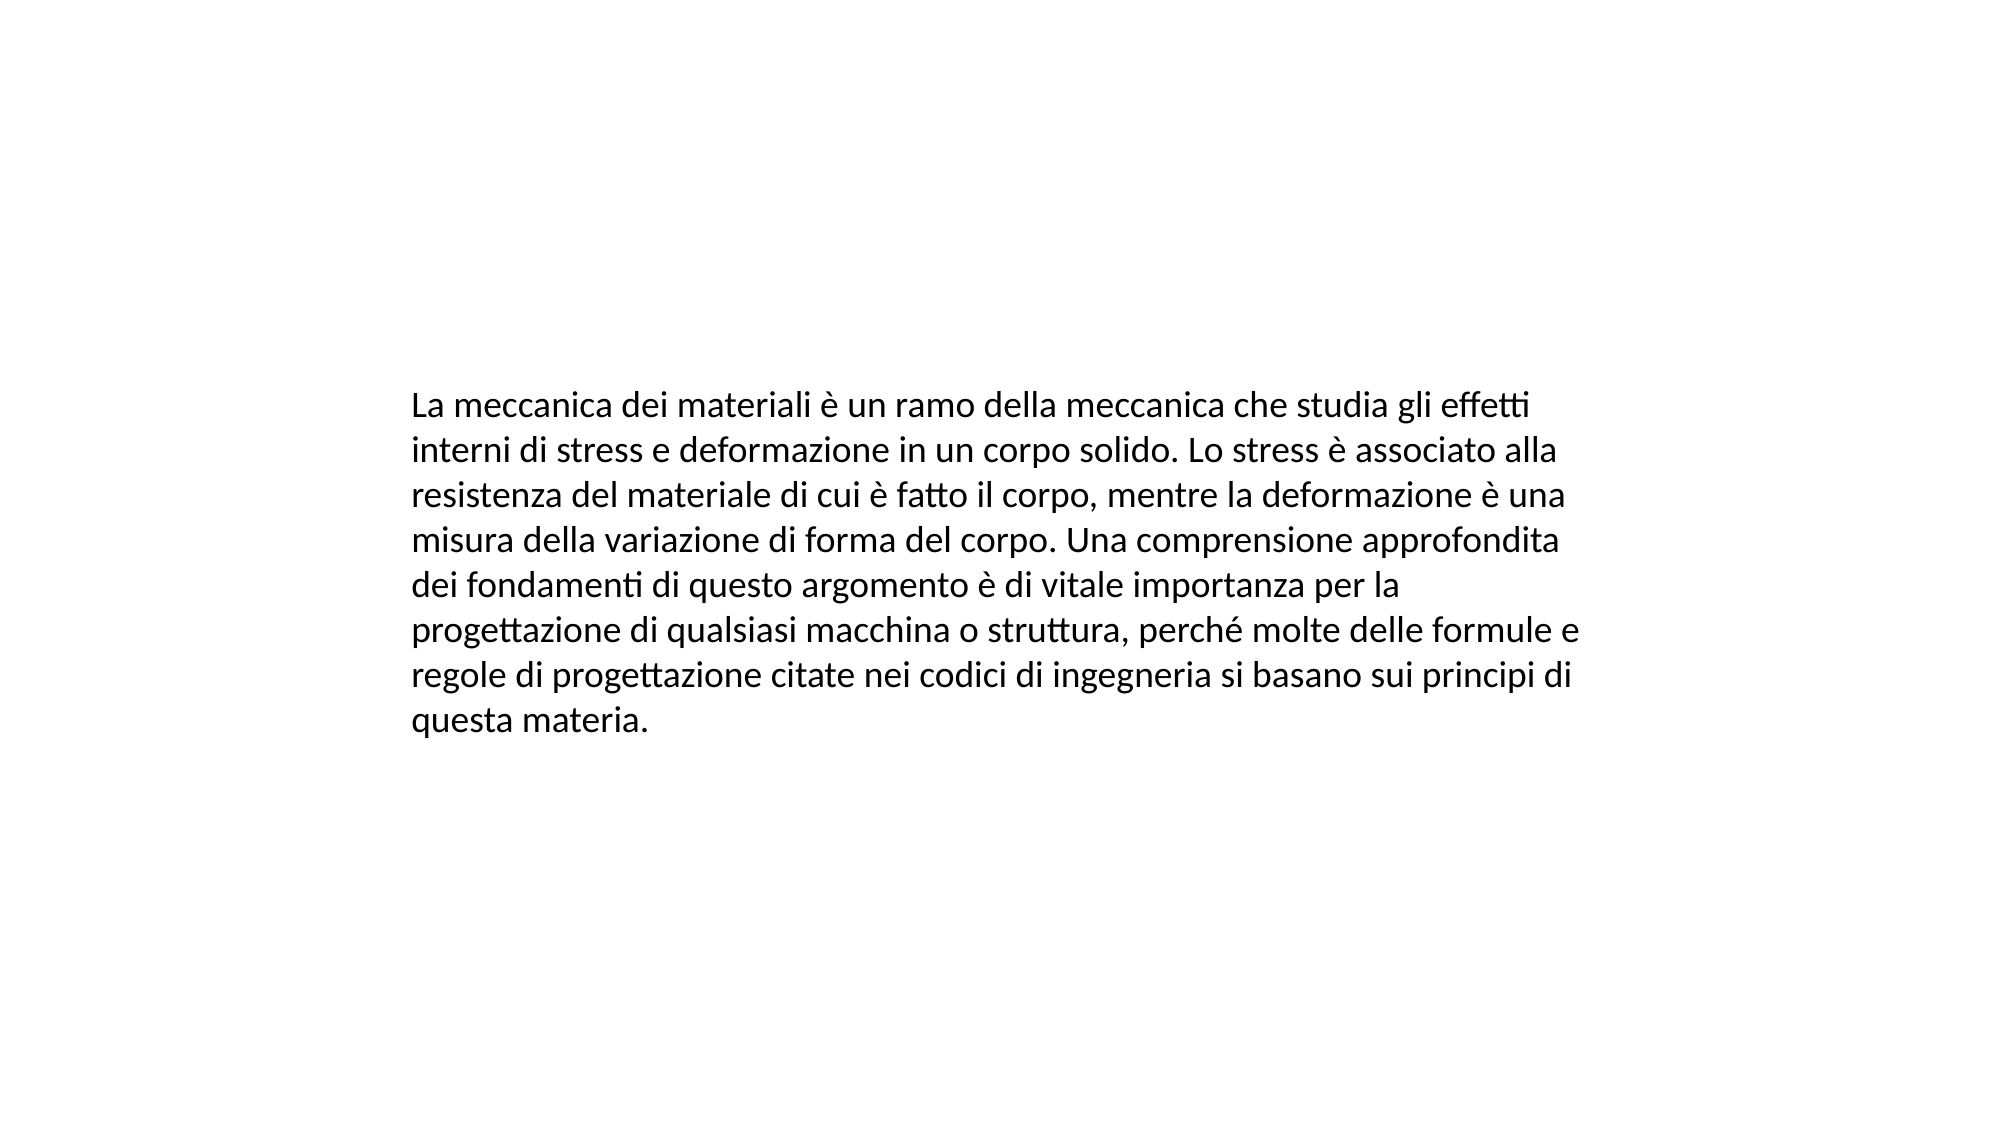

La meccanica dei materiali è un ramo della meccanica che studia gli effetti interni di stress e deformazione in un corpo solido. Lo stress è associato alla resistenza del materiale di cui è fatto il corpo, mentre la deformazione è una misura della variazione di forma del corpo. Una comprensione approfondita dei fondamenti di questo argomento è di vitale importanza per la progettazione di qualsiasi macchina o struttura, perché molte delle formule e regole di progettazione citate nei codici di ingegneria si basano sui principi di questa materia.